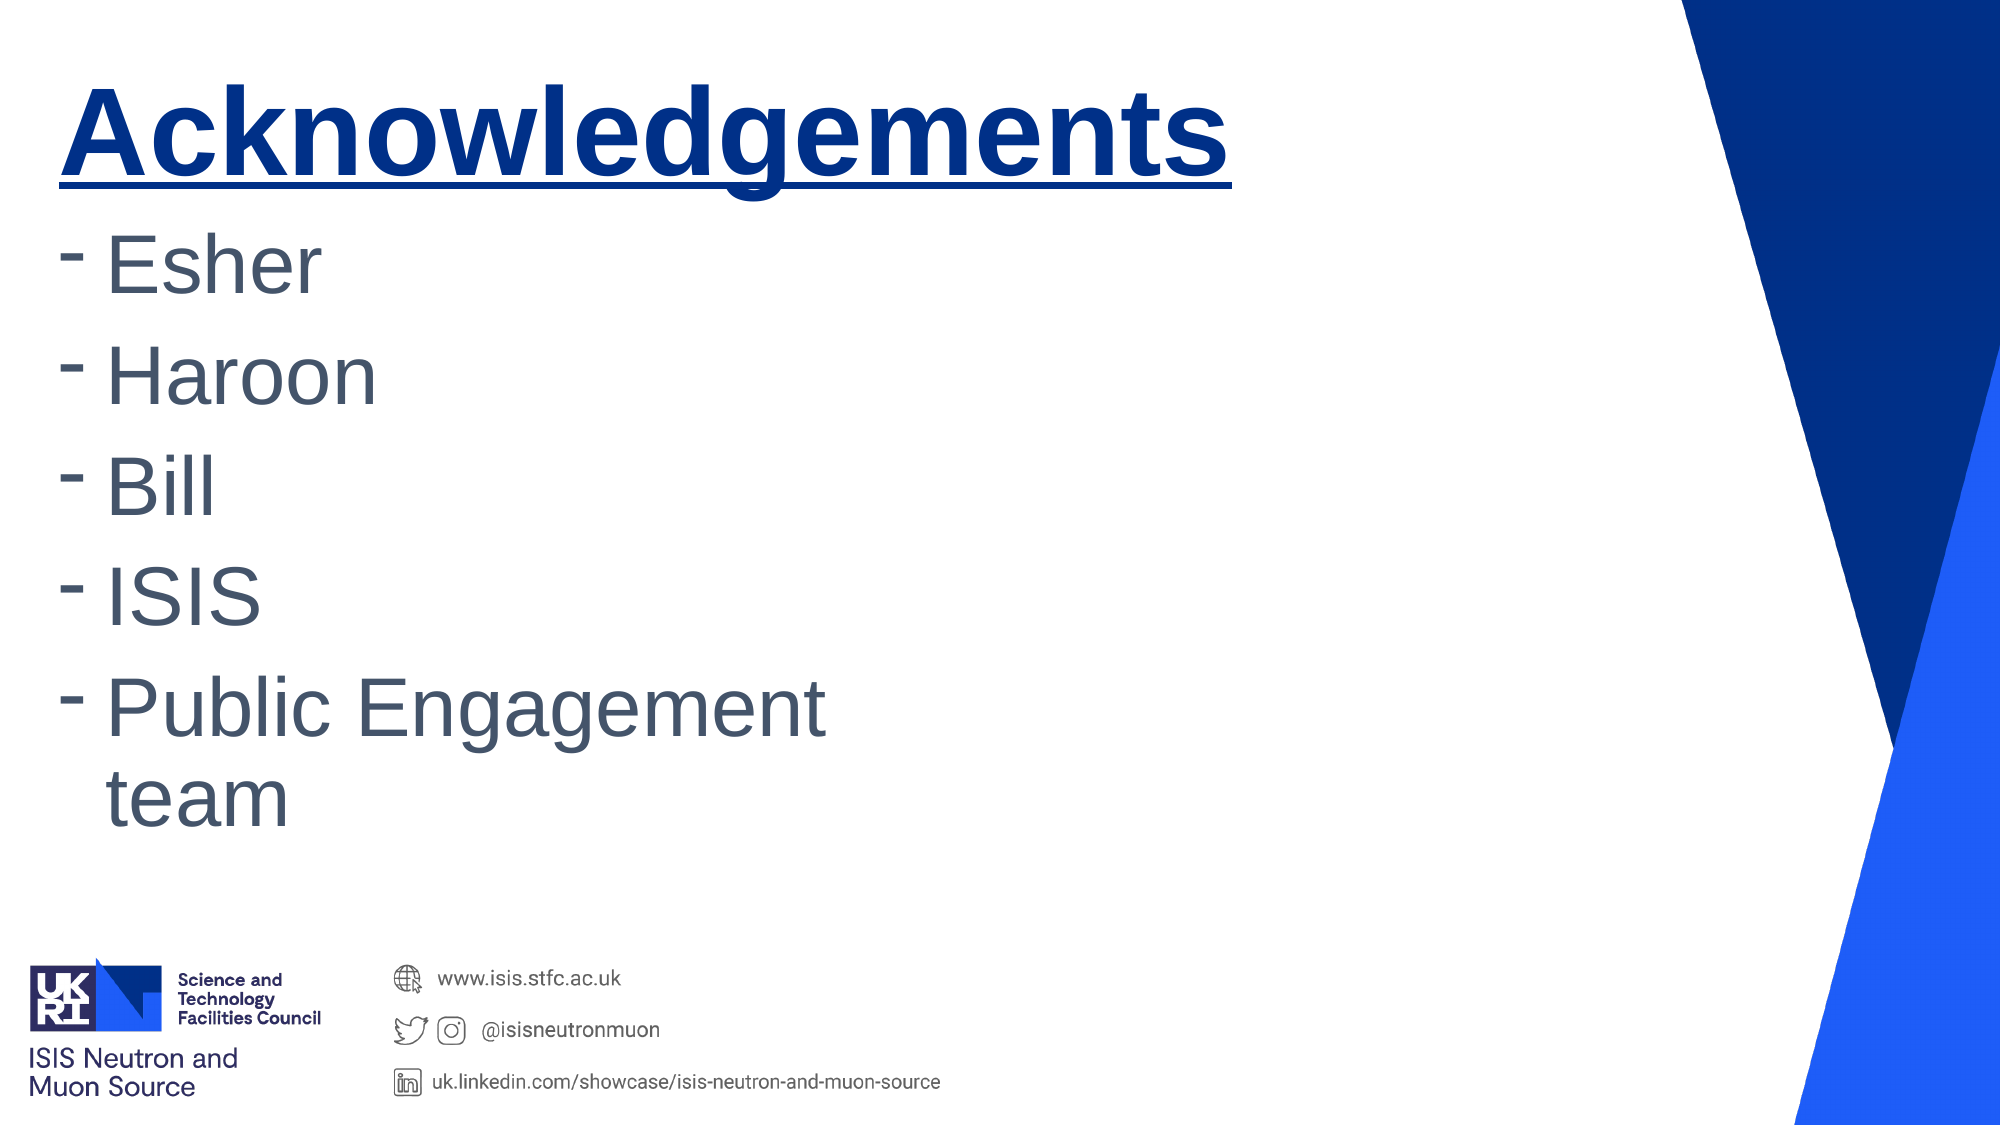

# Acknowledgements

Esher
Haroon
Bill
ISIS
Public Engagement team